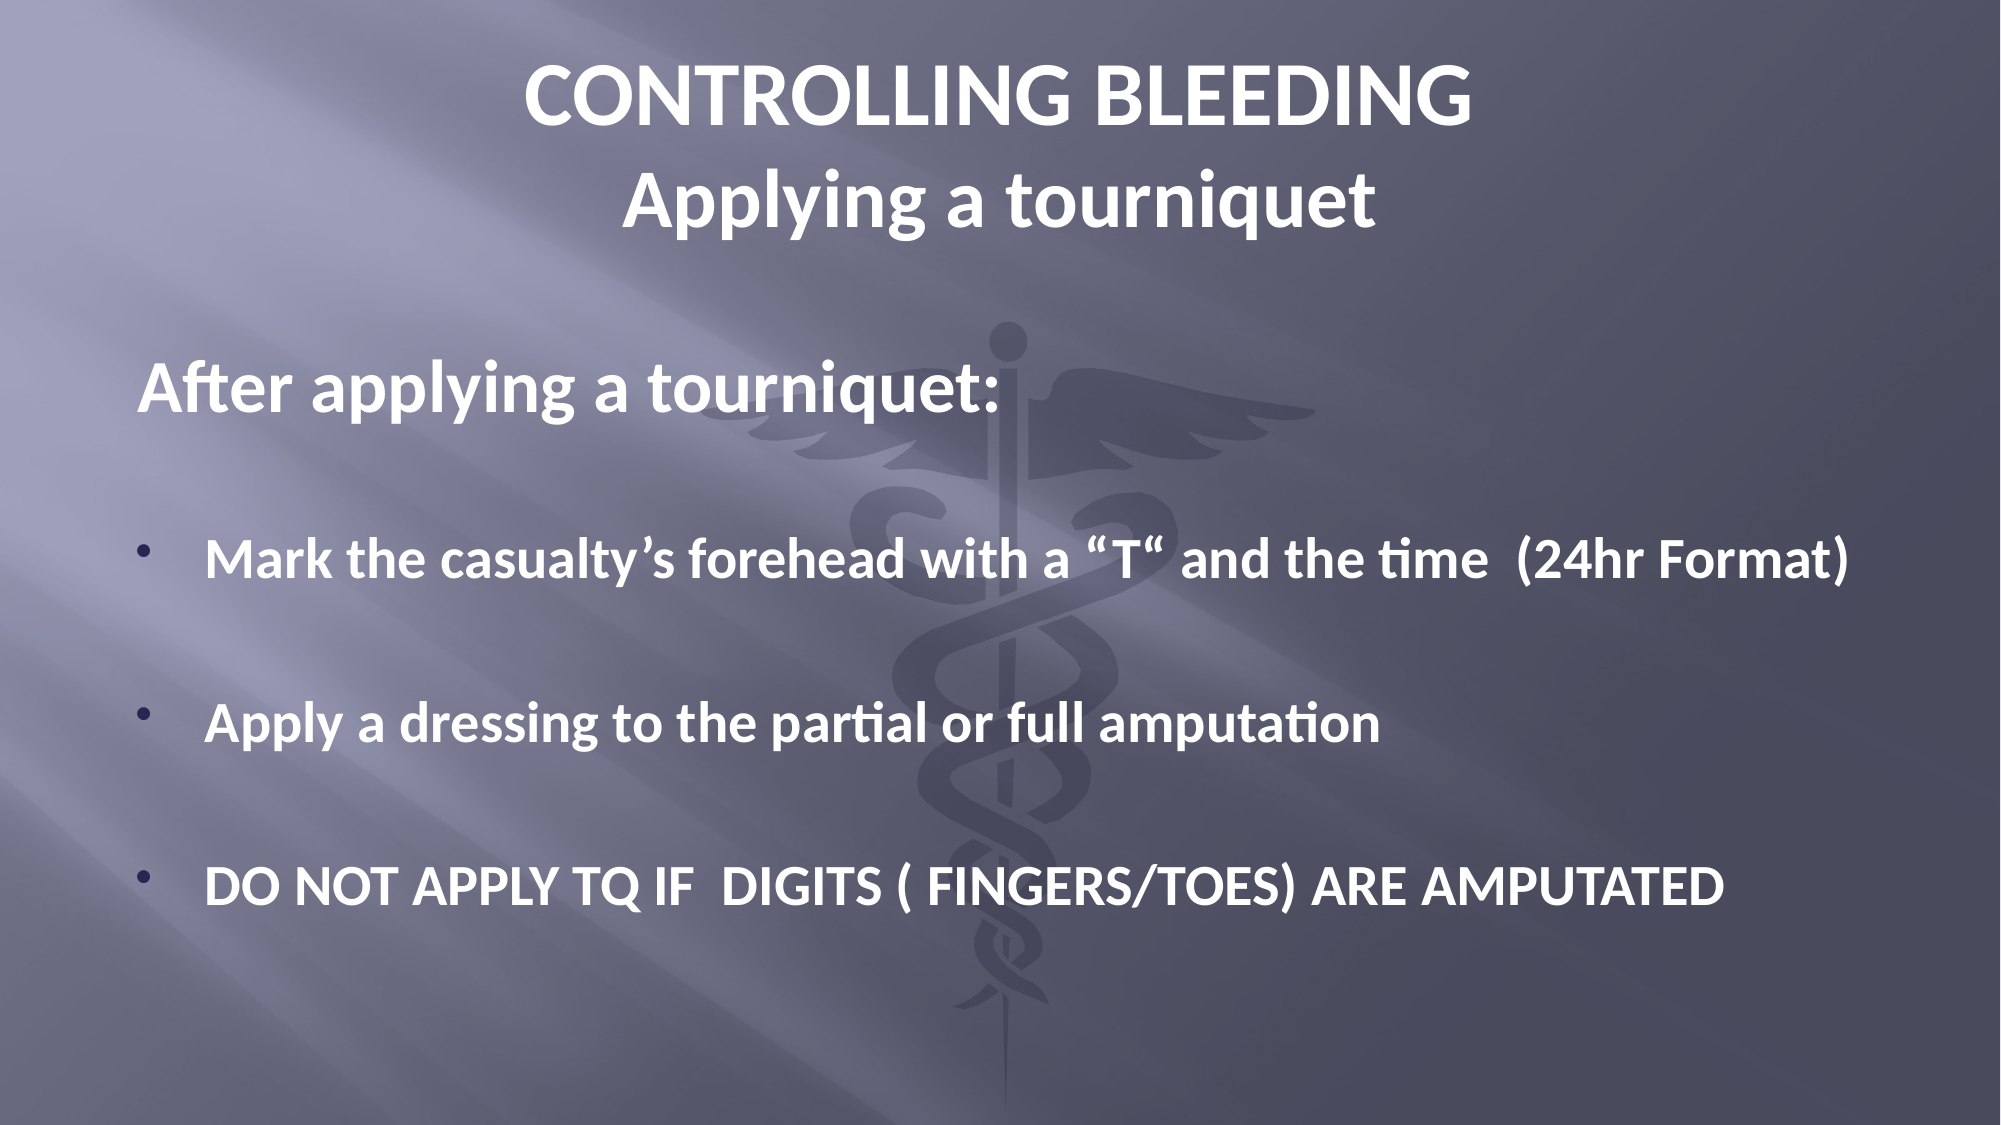

# CONTROLLING BLEEDING Applying a tourniquet
After applying a tourniquet:

Mark the casualty’s forehead with a “T“ and the time  (24hr Format)

Apply a dressing to the partial or full amputation

DO NOT APPLY TQ IF  DIGITS ( FINGERS/TOES) ARE AMPUTATED